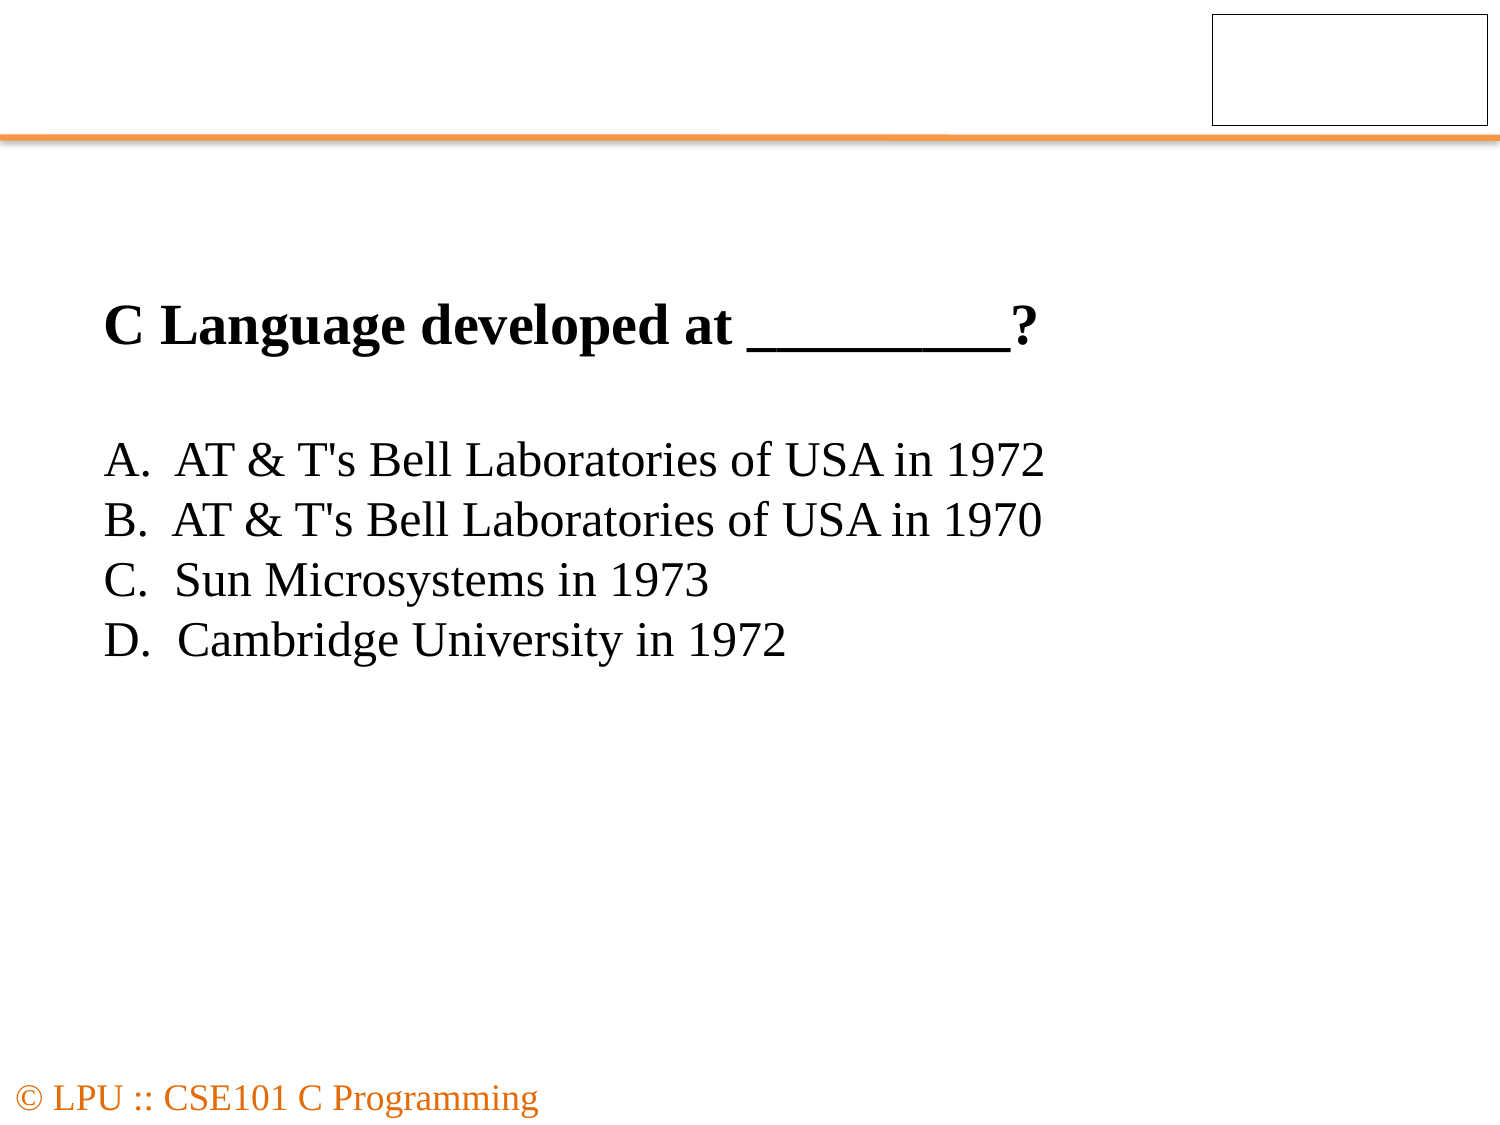

#

C Language developed at _________?

A.  AT & T's Bell Laboratories of USA in 1972
B.  AT & T's Bell Laboratories of USA in 1970
C.  Sun Microsystems in 1973
D.  Cambridge University in 1972